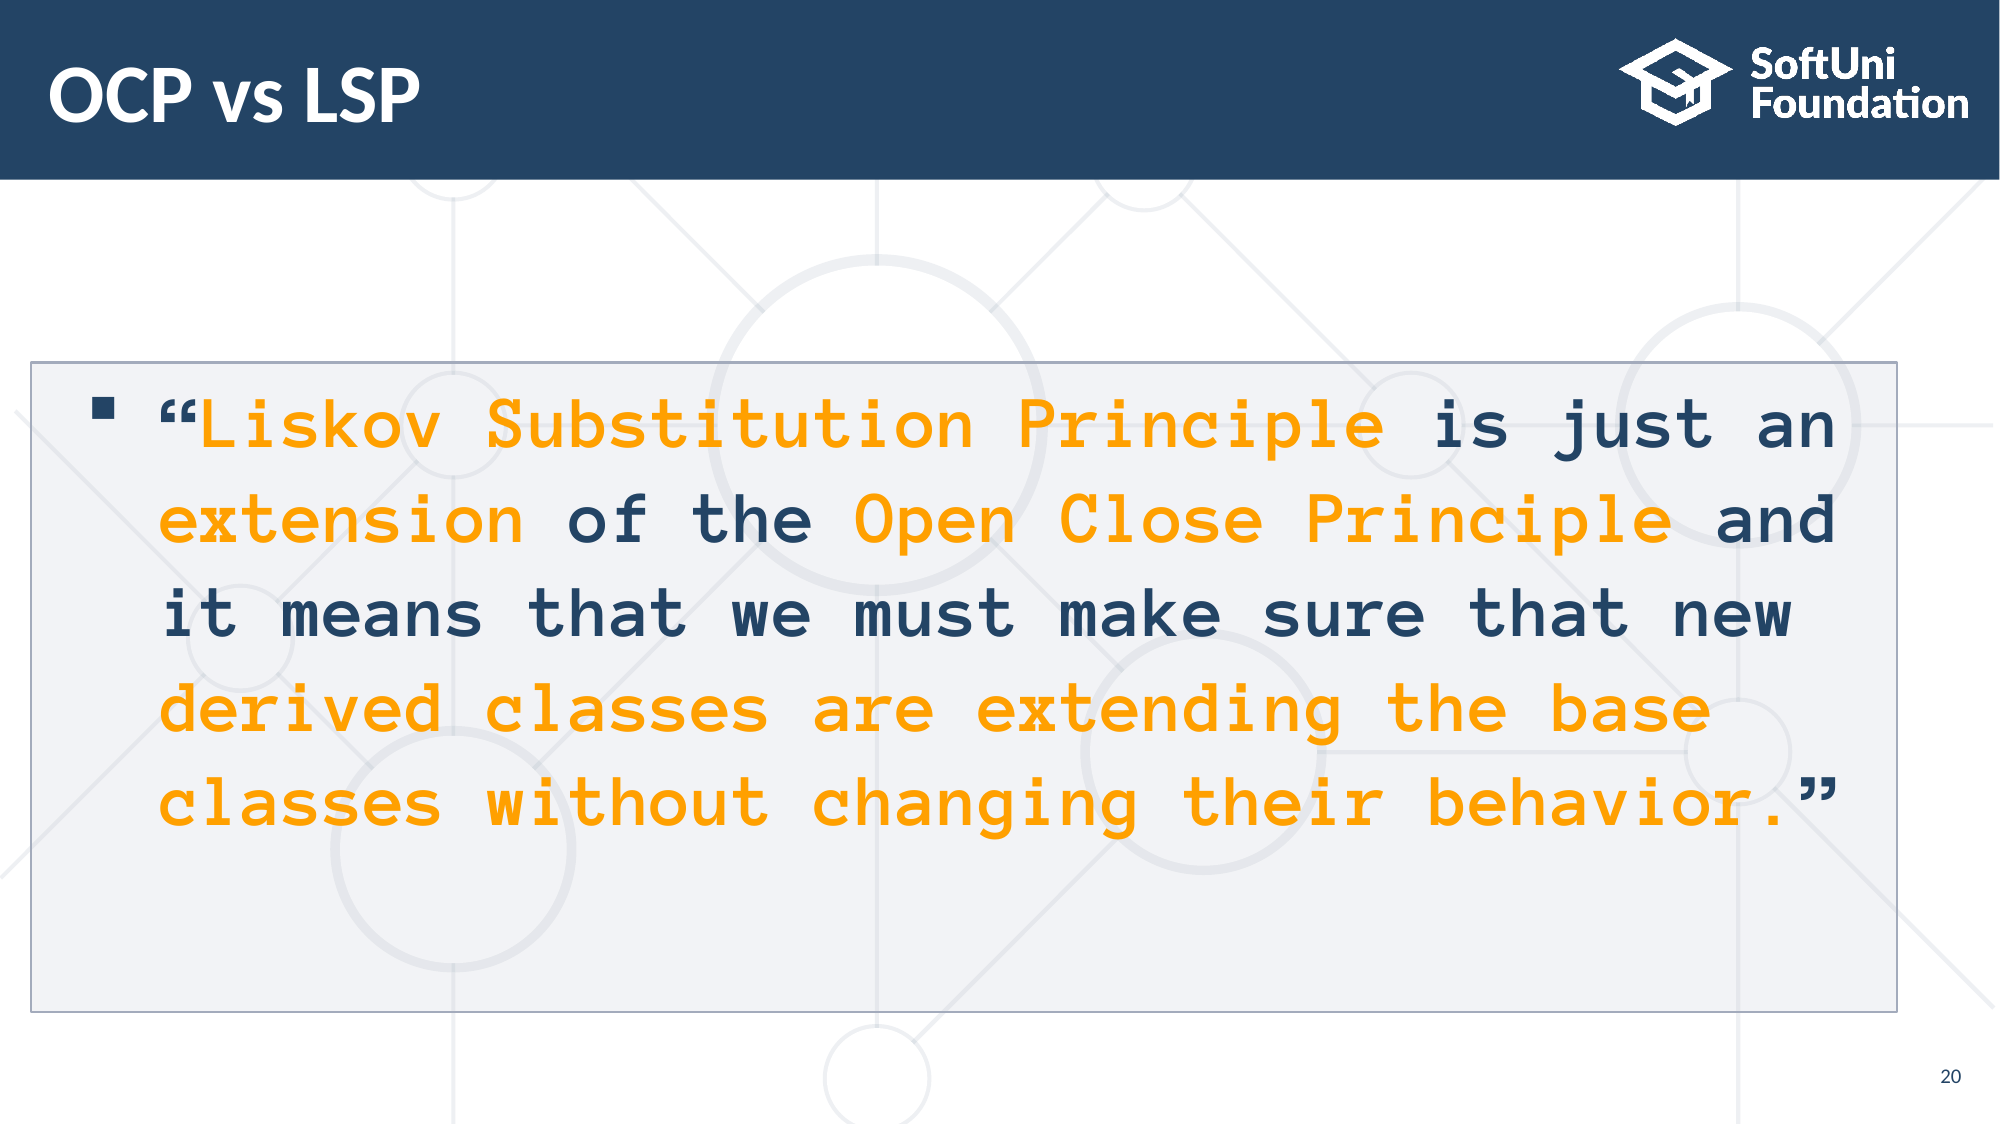

# OCP vs LSP
“Liskov Substitution Principle is just an extension of the Open Close Principle and it means that we must make sure that new  derived classes are extending the base    classes without changing their behavior.”
20